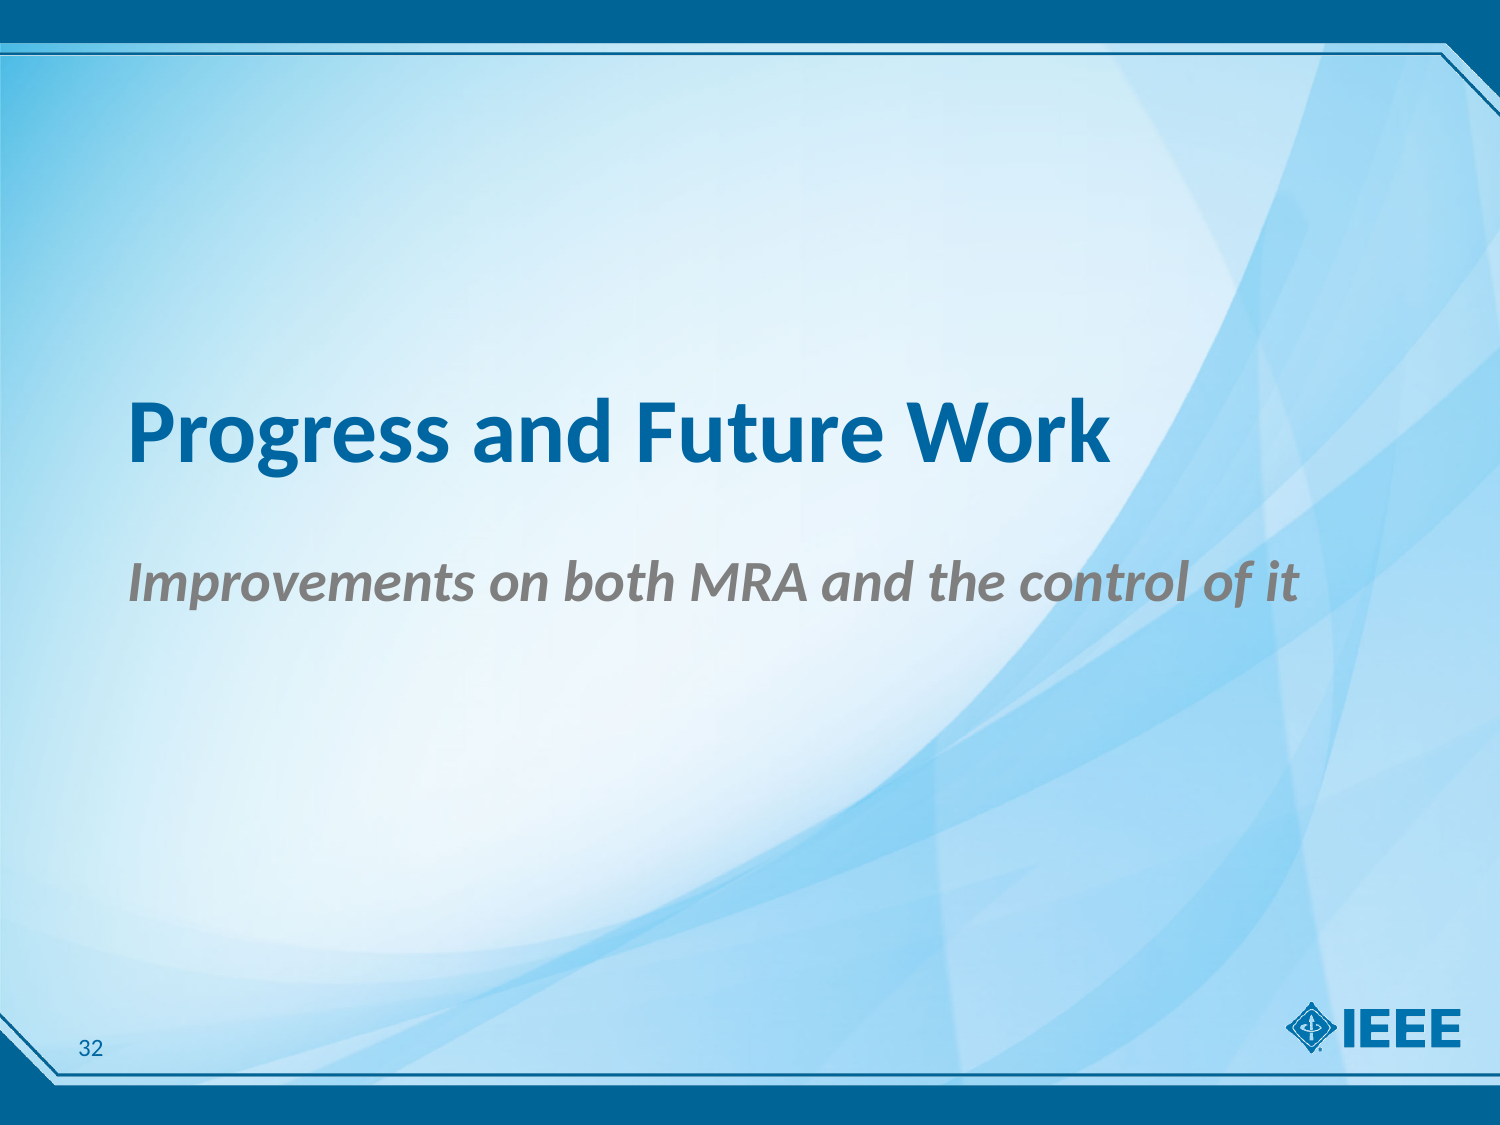

# Progress and Future Work
Improvements on both MRA and the control of it